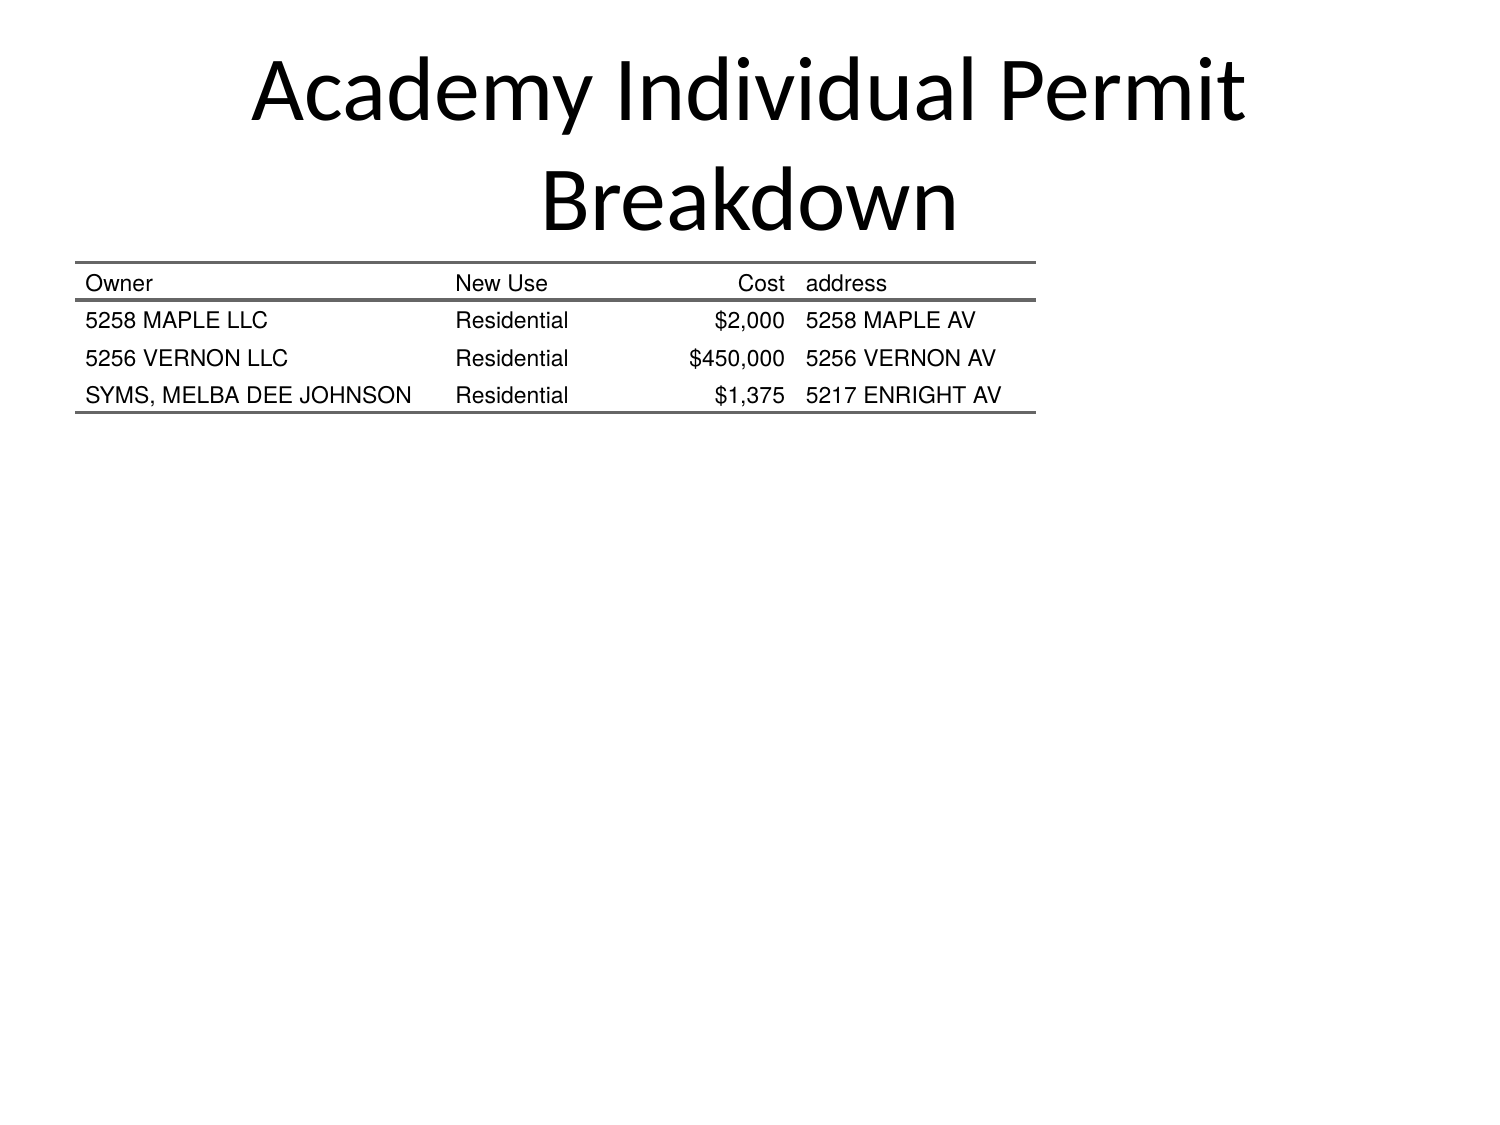

# Academy Individual Permit Breakdown
| Owner | New Use | Cost | address |
| --- | --- | --- | --- |
| 5258 MAPLE LLC | Residential | $2,000 | 5258 MAPLE AV |
| 5256 VERNON LLC | Residential | $450,000 | 5256 VERNON AV |
| SYMS, MELBA DEE JOHNSON | Residential | $1,375 | 5217 ENRIGHT AV |